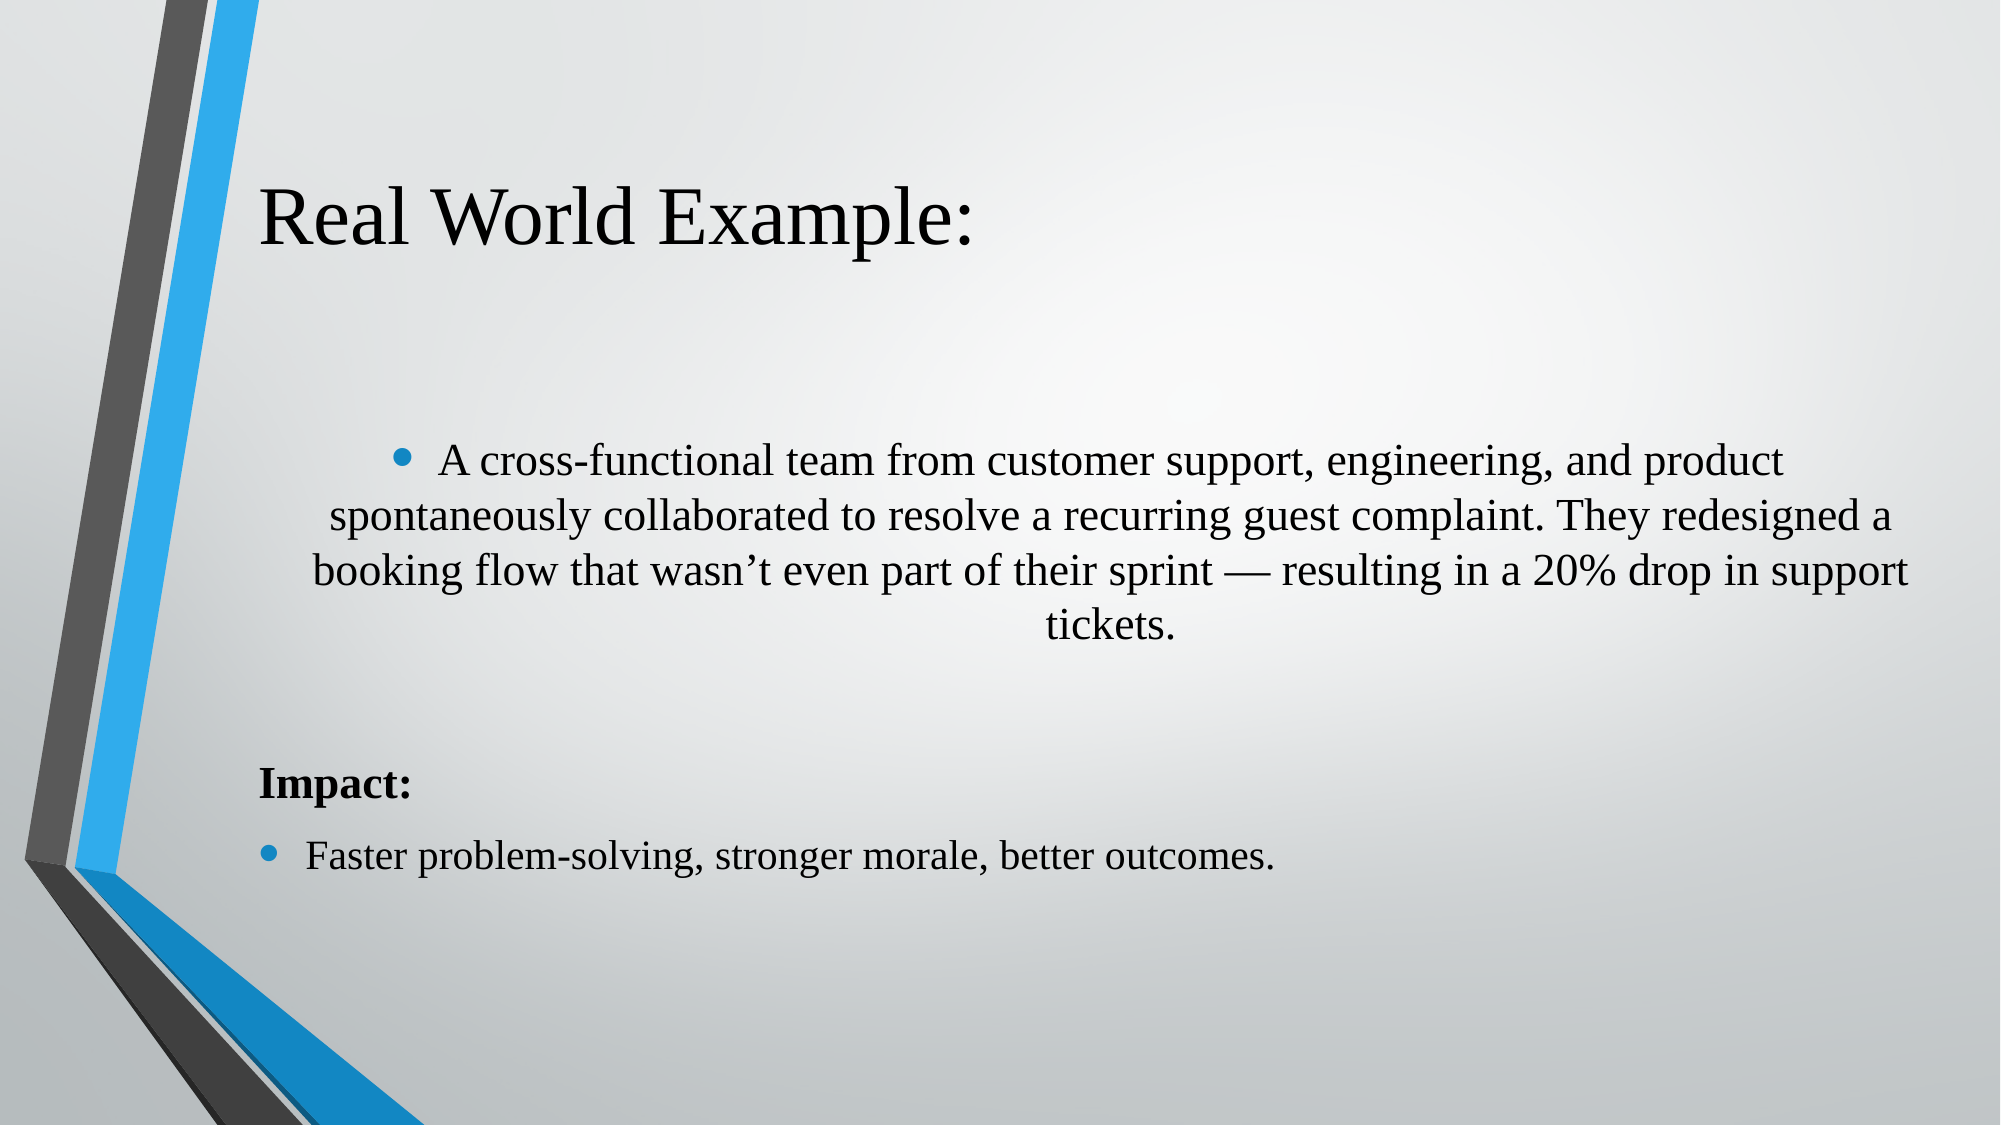

# Real World Example:
A cross-functional team from customer support, engineering, and product spontaneously collaborated to resolve a recurring guest complaint. They redesigned a booking flow that wasn’t even part of their sprint — resulting in a 20% drop in support tickets.
Impact:
Faster problem-solving, stronger morale, better outcomes.